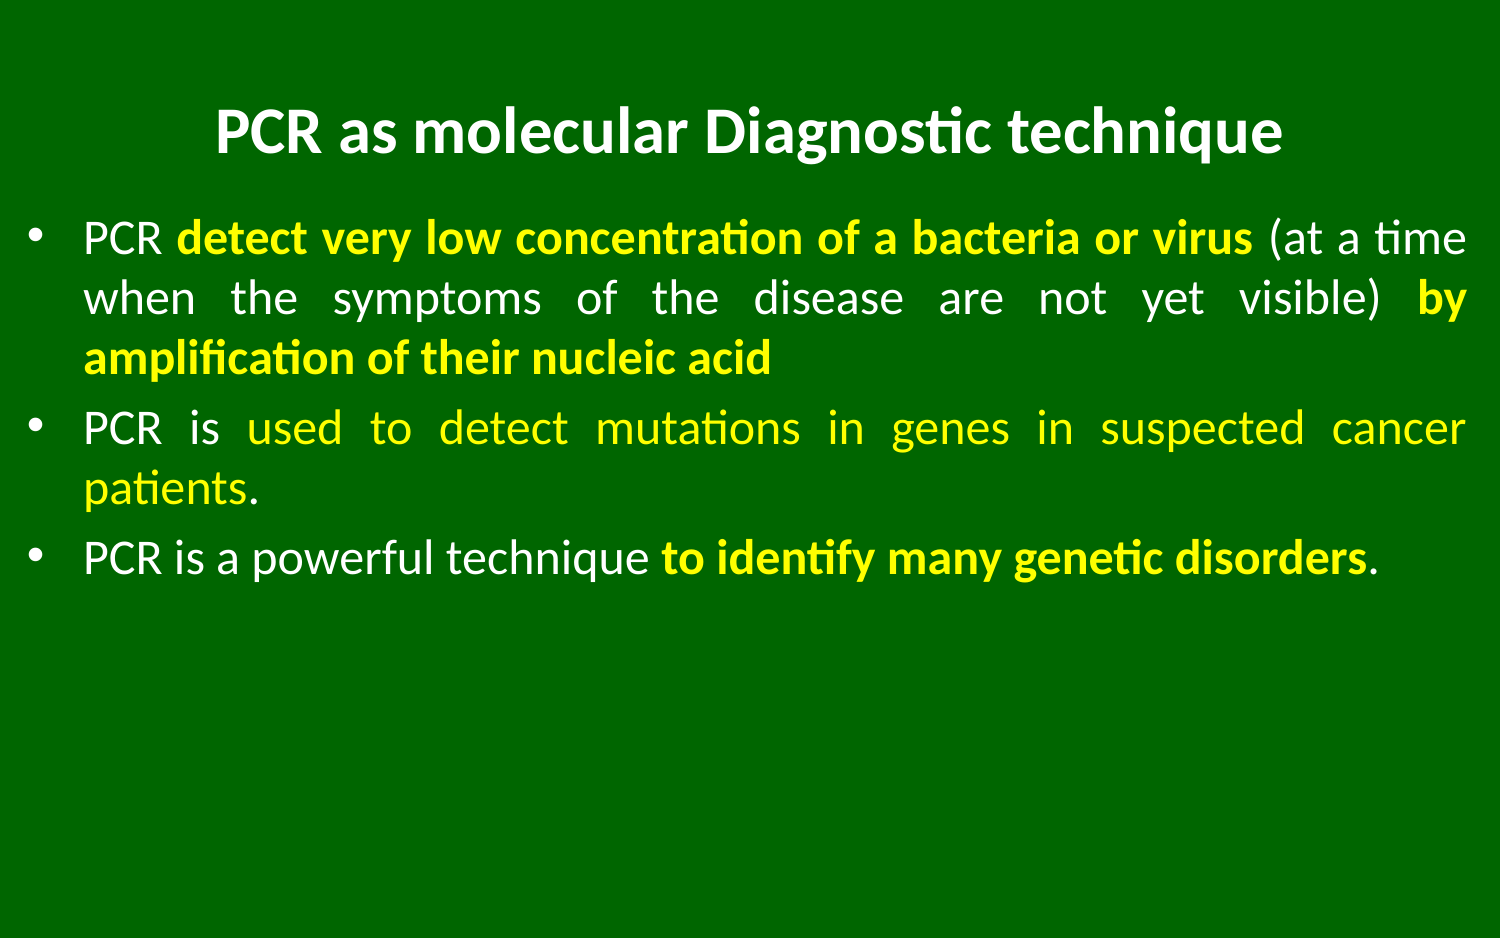

# PCR as molecular Diagnostic technique
PCR detect very low concentration of a bacteria or virus (at a time when the symptoms of the disease are not yet visible) by amplification of their nucleic acid
PCR is used to detect mutations in genes in suspected cancer patients.
PCR is a powerful technique to identify many genetic disorders.